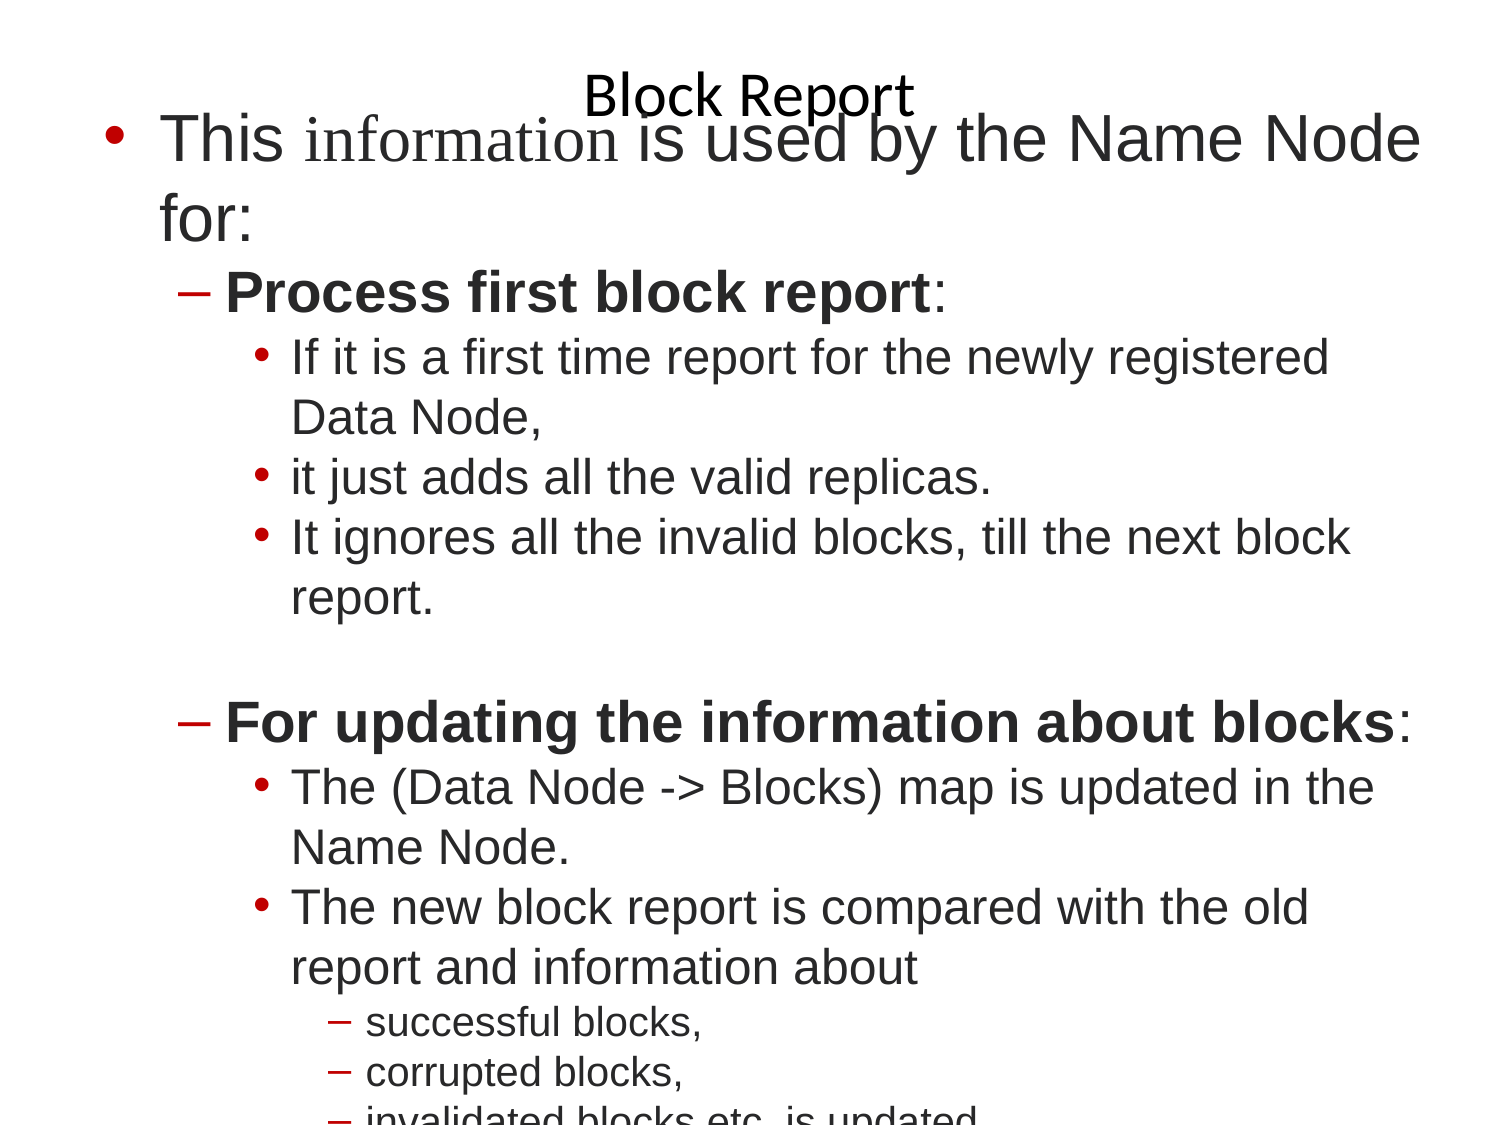

# Block Report
This information is used by the Name Node for:
Process first block report:
If it is a first time report for the newly registered Data Node,
it just adds all the valid replicas.
It ignores all the invalid blocks, till the next block report.

For updating the information about blocks:
The (Data Node -> Blocks) map is updated in the Name Node.
The new block report is compared with the old report and information about
successful blocks,
corrupted blocks,
invalidated blocks etc. is updated